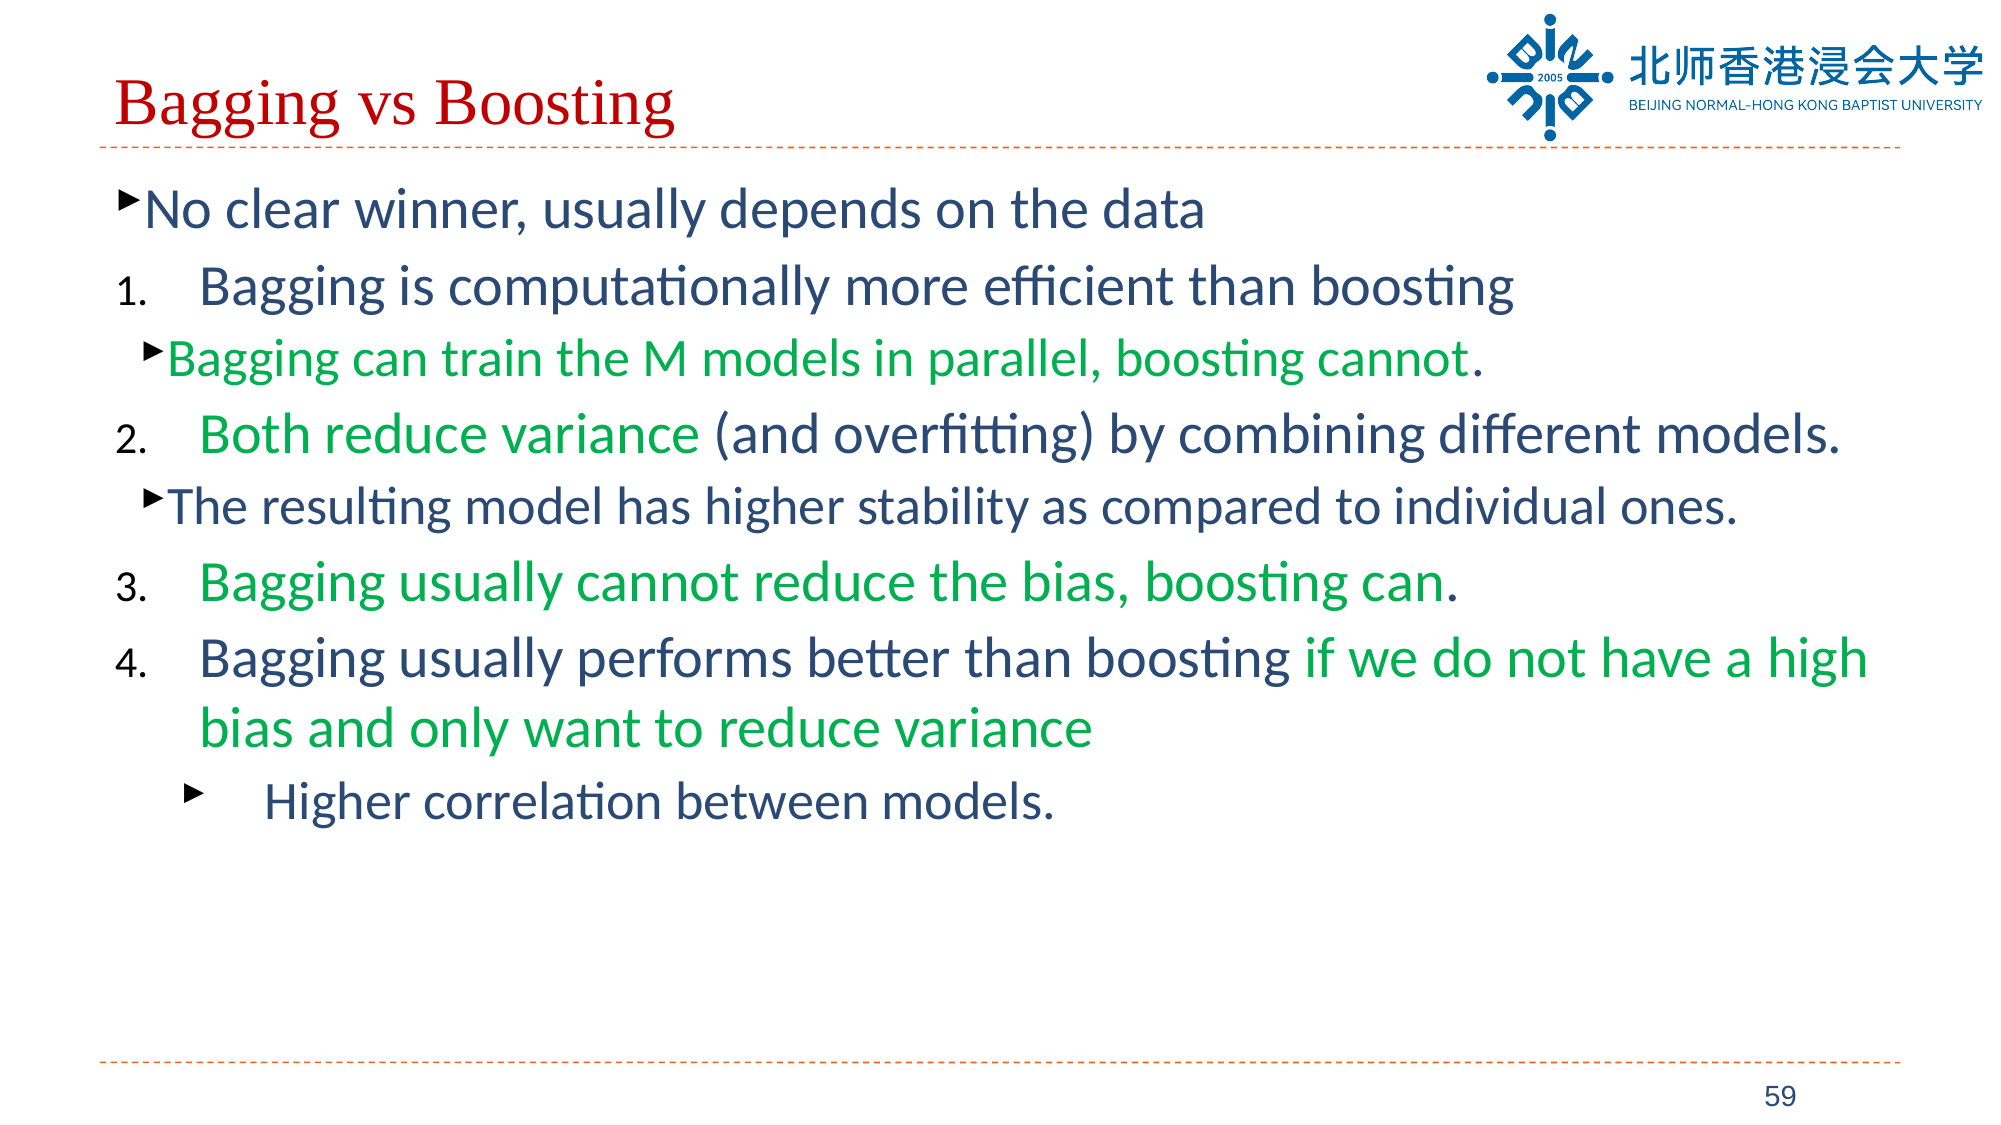

# Bagging vs Boosting
No clear winner, usually depends on the data
Bagging is computationally more efficient than boosting
Bagging can train the M models in parallel, boosting cannot.
Both reduce variance (and overfitting) by combining different models.
The resulting model has higher stability as compared to individual ones.
Bagging usually cannot reduce the bias, boosting can.
Bagging usually performs better than boosting if we do not have a high bias and only want to reduce variance
Higher correlation between models.